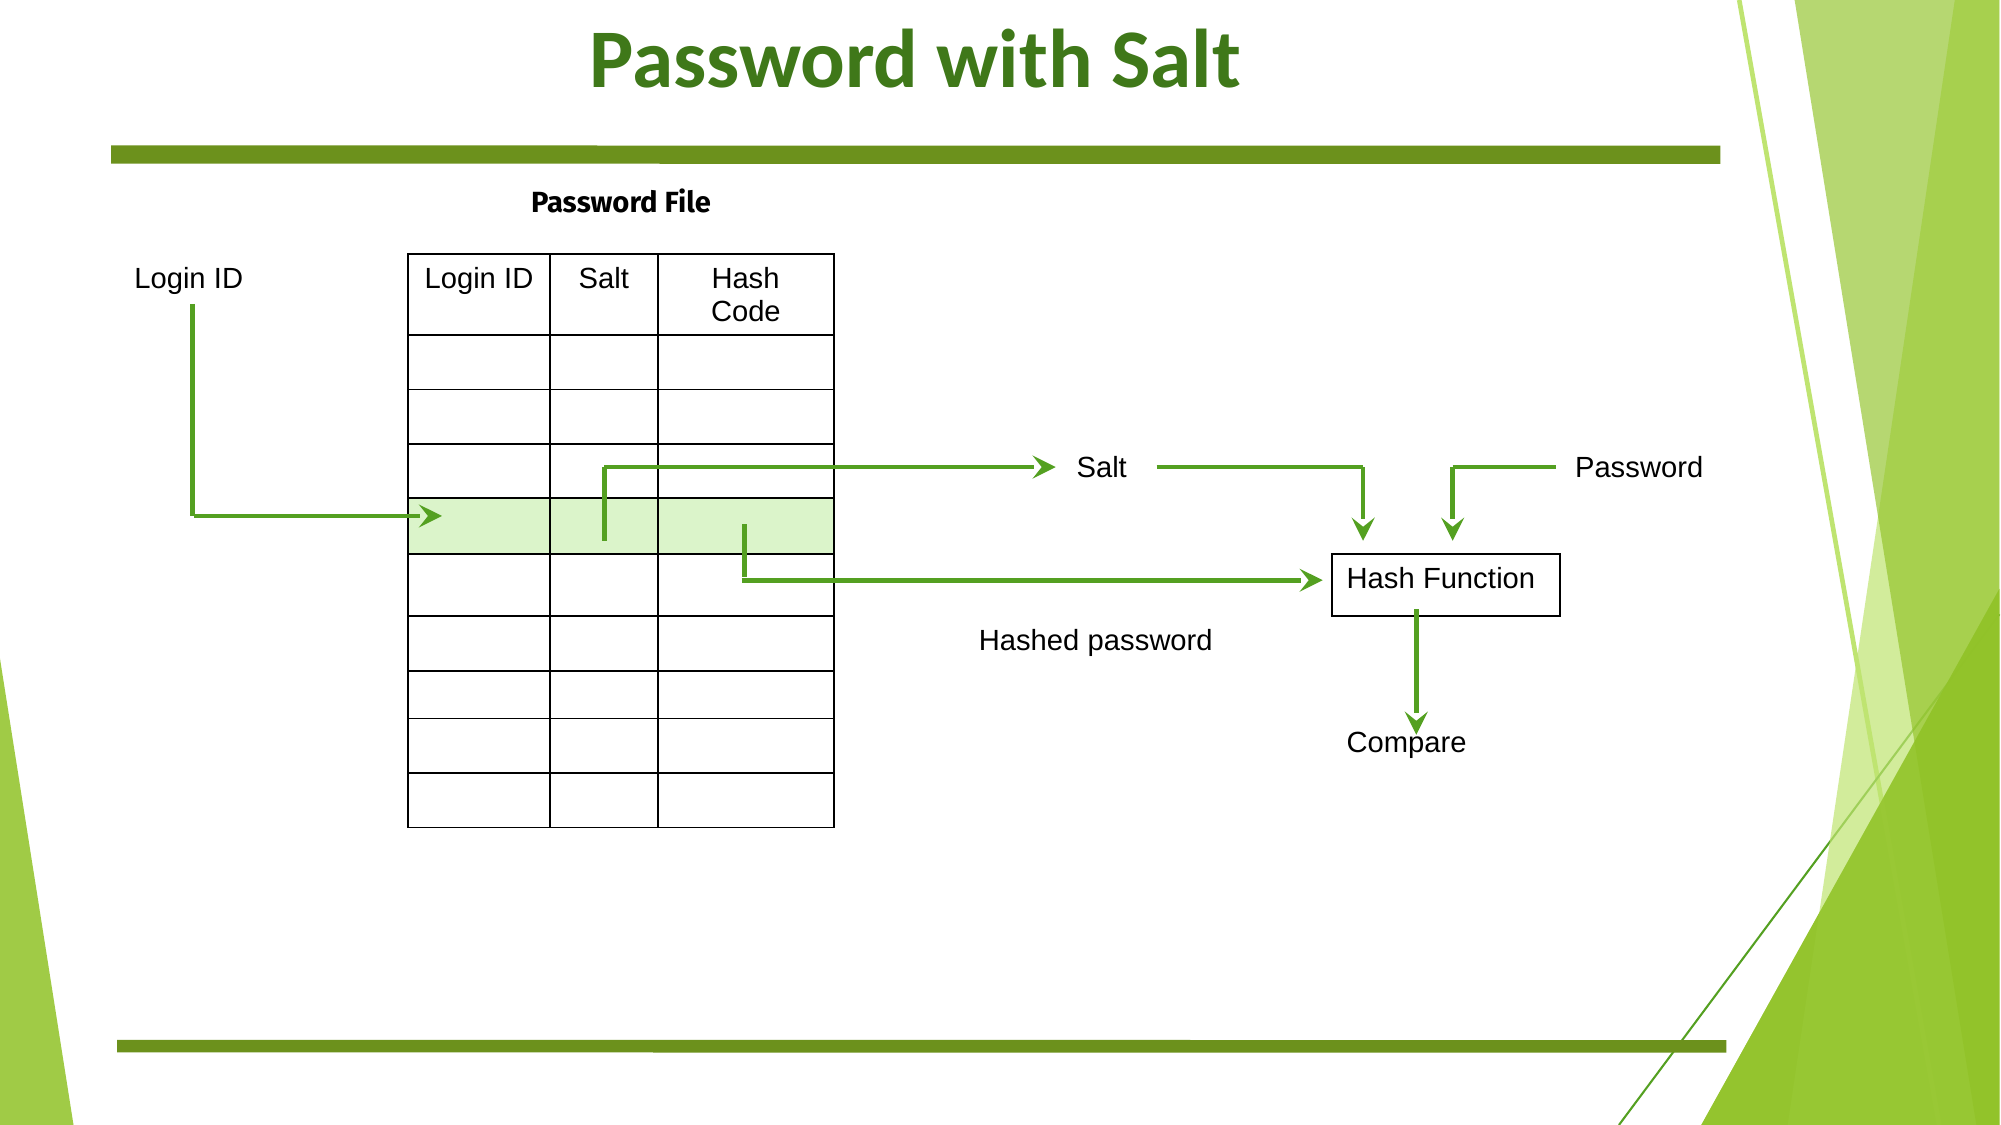

# Password with Salt
|  |  | Password File |  |  |  |  |  |  |  |
| --- | --- | --- | --- | --- | --- | --- | --- | --- | --- |
| Login ID |  | Login ID | Salt | Hash Code |  |  |  |  |  |
|  |  |  |  |  |  |  |  |  |  |
|  |  |  |  |  |  |  |  |  |  |
|  |  |  |  |  |  | Salt |  |  | Password |
|  |  |  |  |  |  |  |  |  |  |
|  |  |  |  |  |  |  |  | Hash Function |  |
|  |  |  |  |  |  | Hashed password |  |  |  |
|  |  |  |  |  |  |  |  |  |  |
|  |  |  |  |  |  |  |  | Compare |  |
|  |  |  |  |  |  |  |  |  |  |
|  |  |  |  |  |  |  |  |  |  |